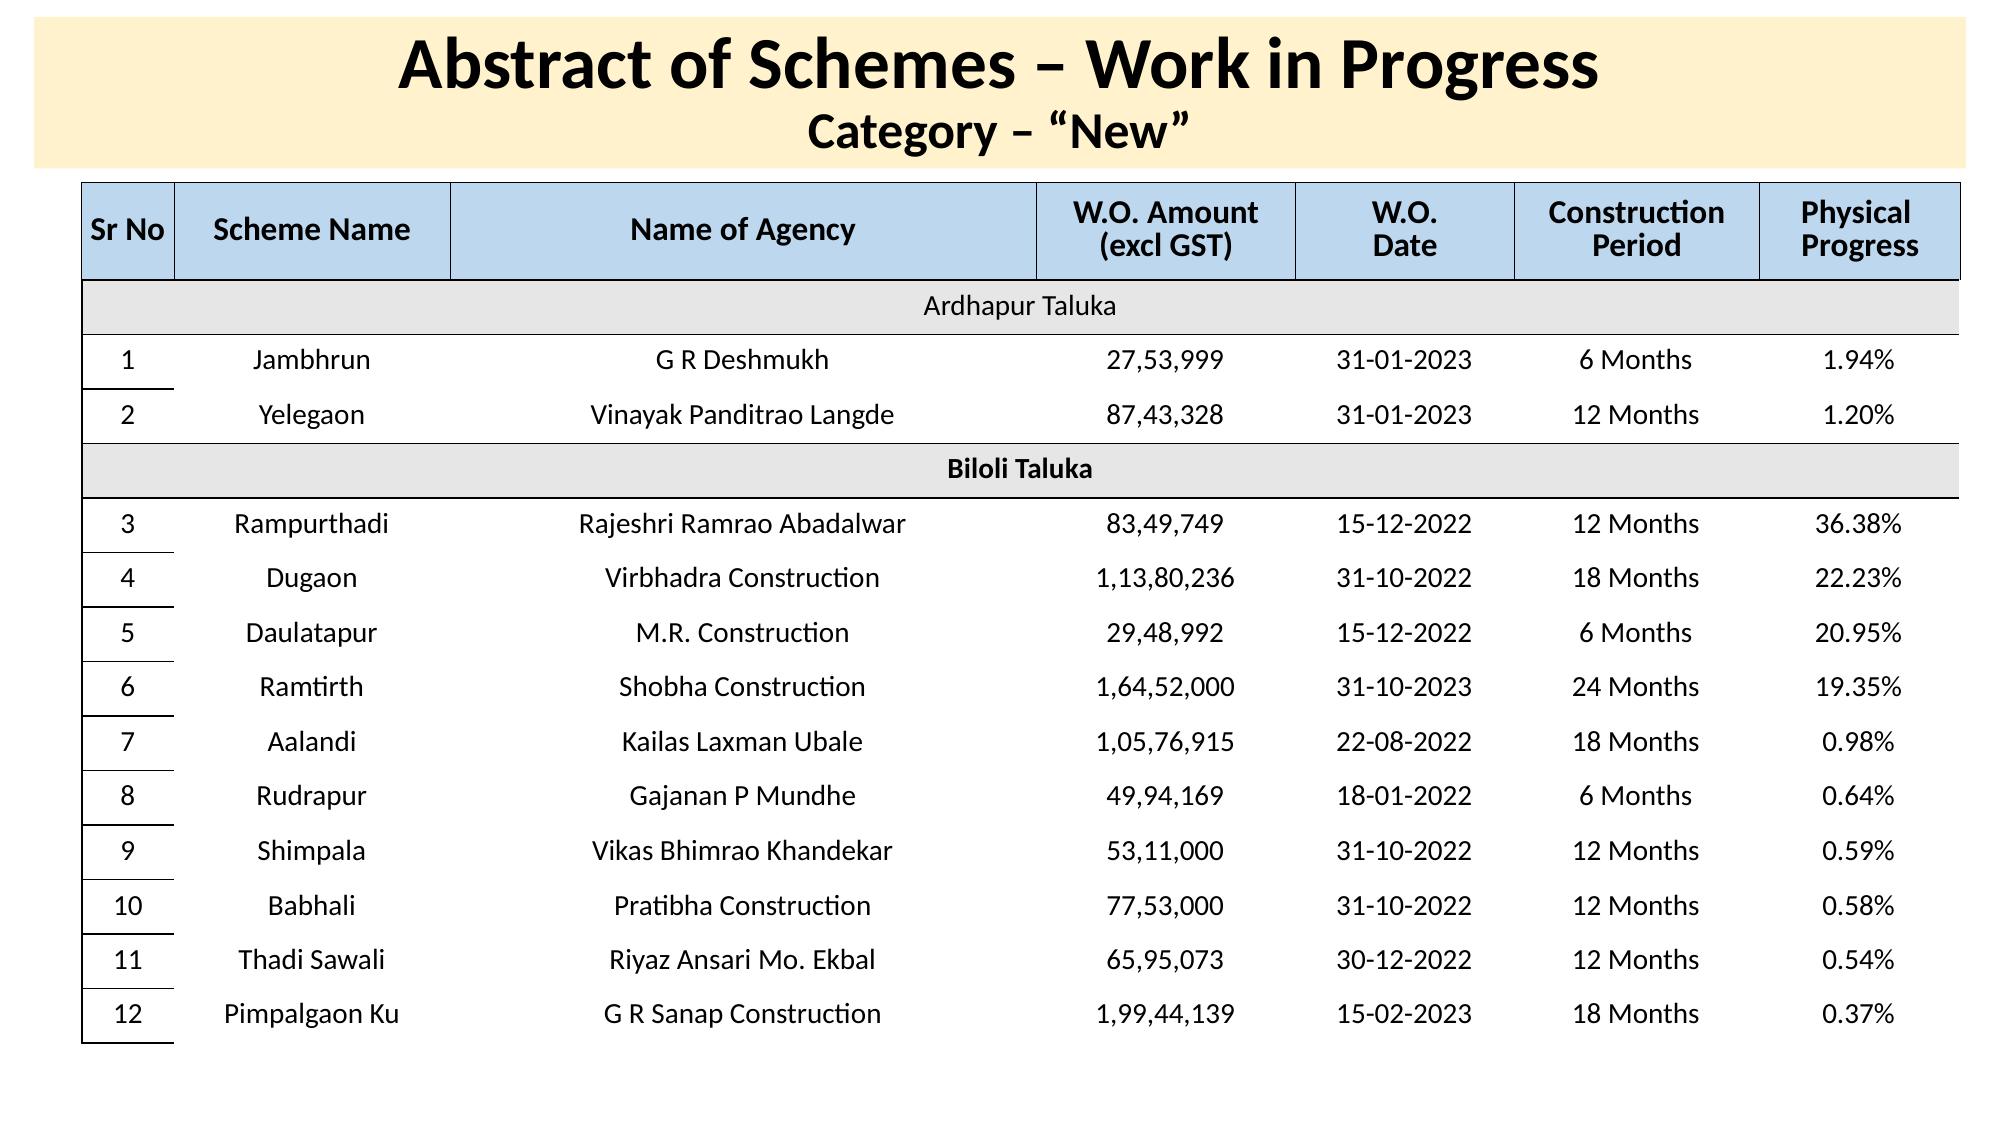

# Abstract of Schemes – Work in Progress Category – “New”
| Sr No | Scheme Name | Name of Agency | W.O. Amount (excl GST) | W.O. Date | Construction Period | Physical Progress |
| --- | --- | --- | --- | --- | --- | --- |
| Ardhapur Taluka |  |  |  |  |  |  |
| --- | --- | --- | --- | --- | --- | --- |
| 1 | Jambhrun | G R Deshmukh | 27,53,999 | 31-01-2023 | 6 Months | 1.94% |
| 2 | Yelegaon | Vinayak Panditrao Langde | 87,43,328 | 31-01-2023 | 12 Months | 1.20% |
| Biloli Taluka |  |  |  |  |  |  |
| 3 | Rampurthadi | Rajeshri Ramrao Abadalwar | 83,49,749 | 15-12-2022 | 12 Months | 36.38% |
| 4 | Dugaon | Virbhadra Construction | 1,13,80,236 | 31-10-2022 | 18 Months | 22.23% |
| 5 | Daulatapur | M.R. Construction | 29,48,992 | 15-12-2022 | 6 Months | 20.95% |
| 6 | Ramtirth | Shobha Construction | 1,64,52,000 | 31-10-2023 | 24 Months | 19.35% |
| 7 | Aalandi | Kailas Laxman Ubale | 1,05,76,915 | 22-08-2022 | 18 Months | 0.98% |
| 8 | Rudrapur | Gajanan P Mundhe | 49,94,169 | 18-01-2022 | 6 Months | 0.64% |
| 9 | Shimpala | Vikas Bhimrao Khandekar | 53,11,000 | 31-10-2022 | 12 Months | 0.59% |
| 10 | Babhali | Pratibha Construction | 77,53,000 | 31-10-2022 | 12 Months | 0.58% |
| 11 | Thadi Sawali | Riyaz Ansari Mo. Ekbal | 65,95,073 | 30-12-2022 | 12 Months | 0.54% |
| 12 | Pimpalgaon Ku | G R Sanap Construction | 1,99,44,139 | 15-02-2023 | 18 Months | 0.37% |